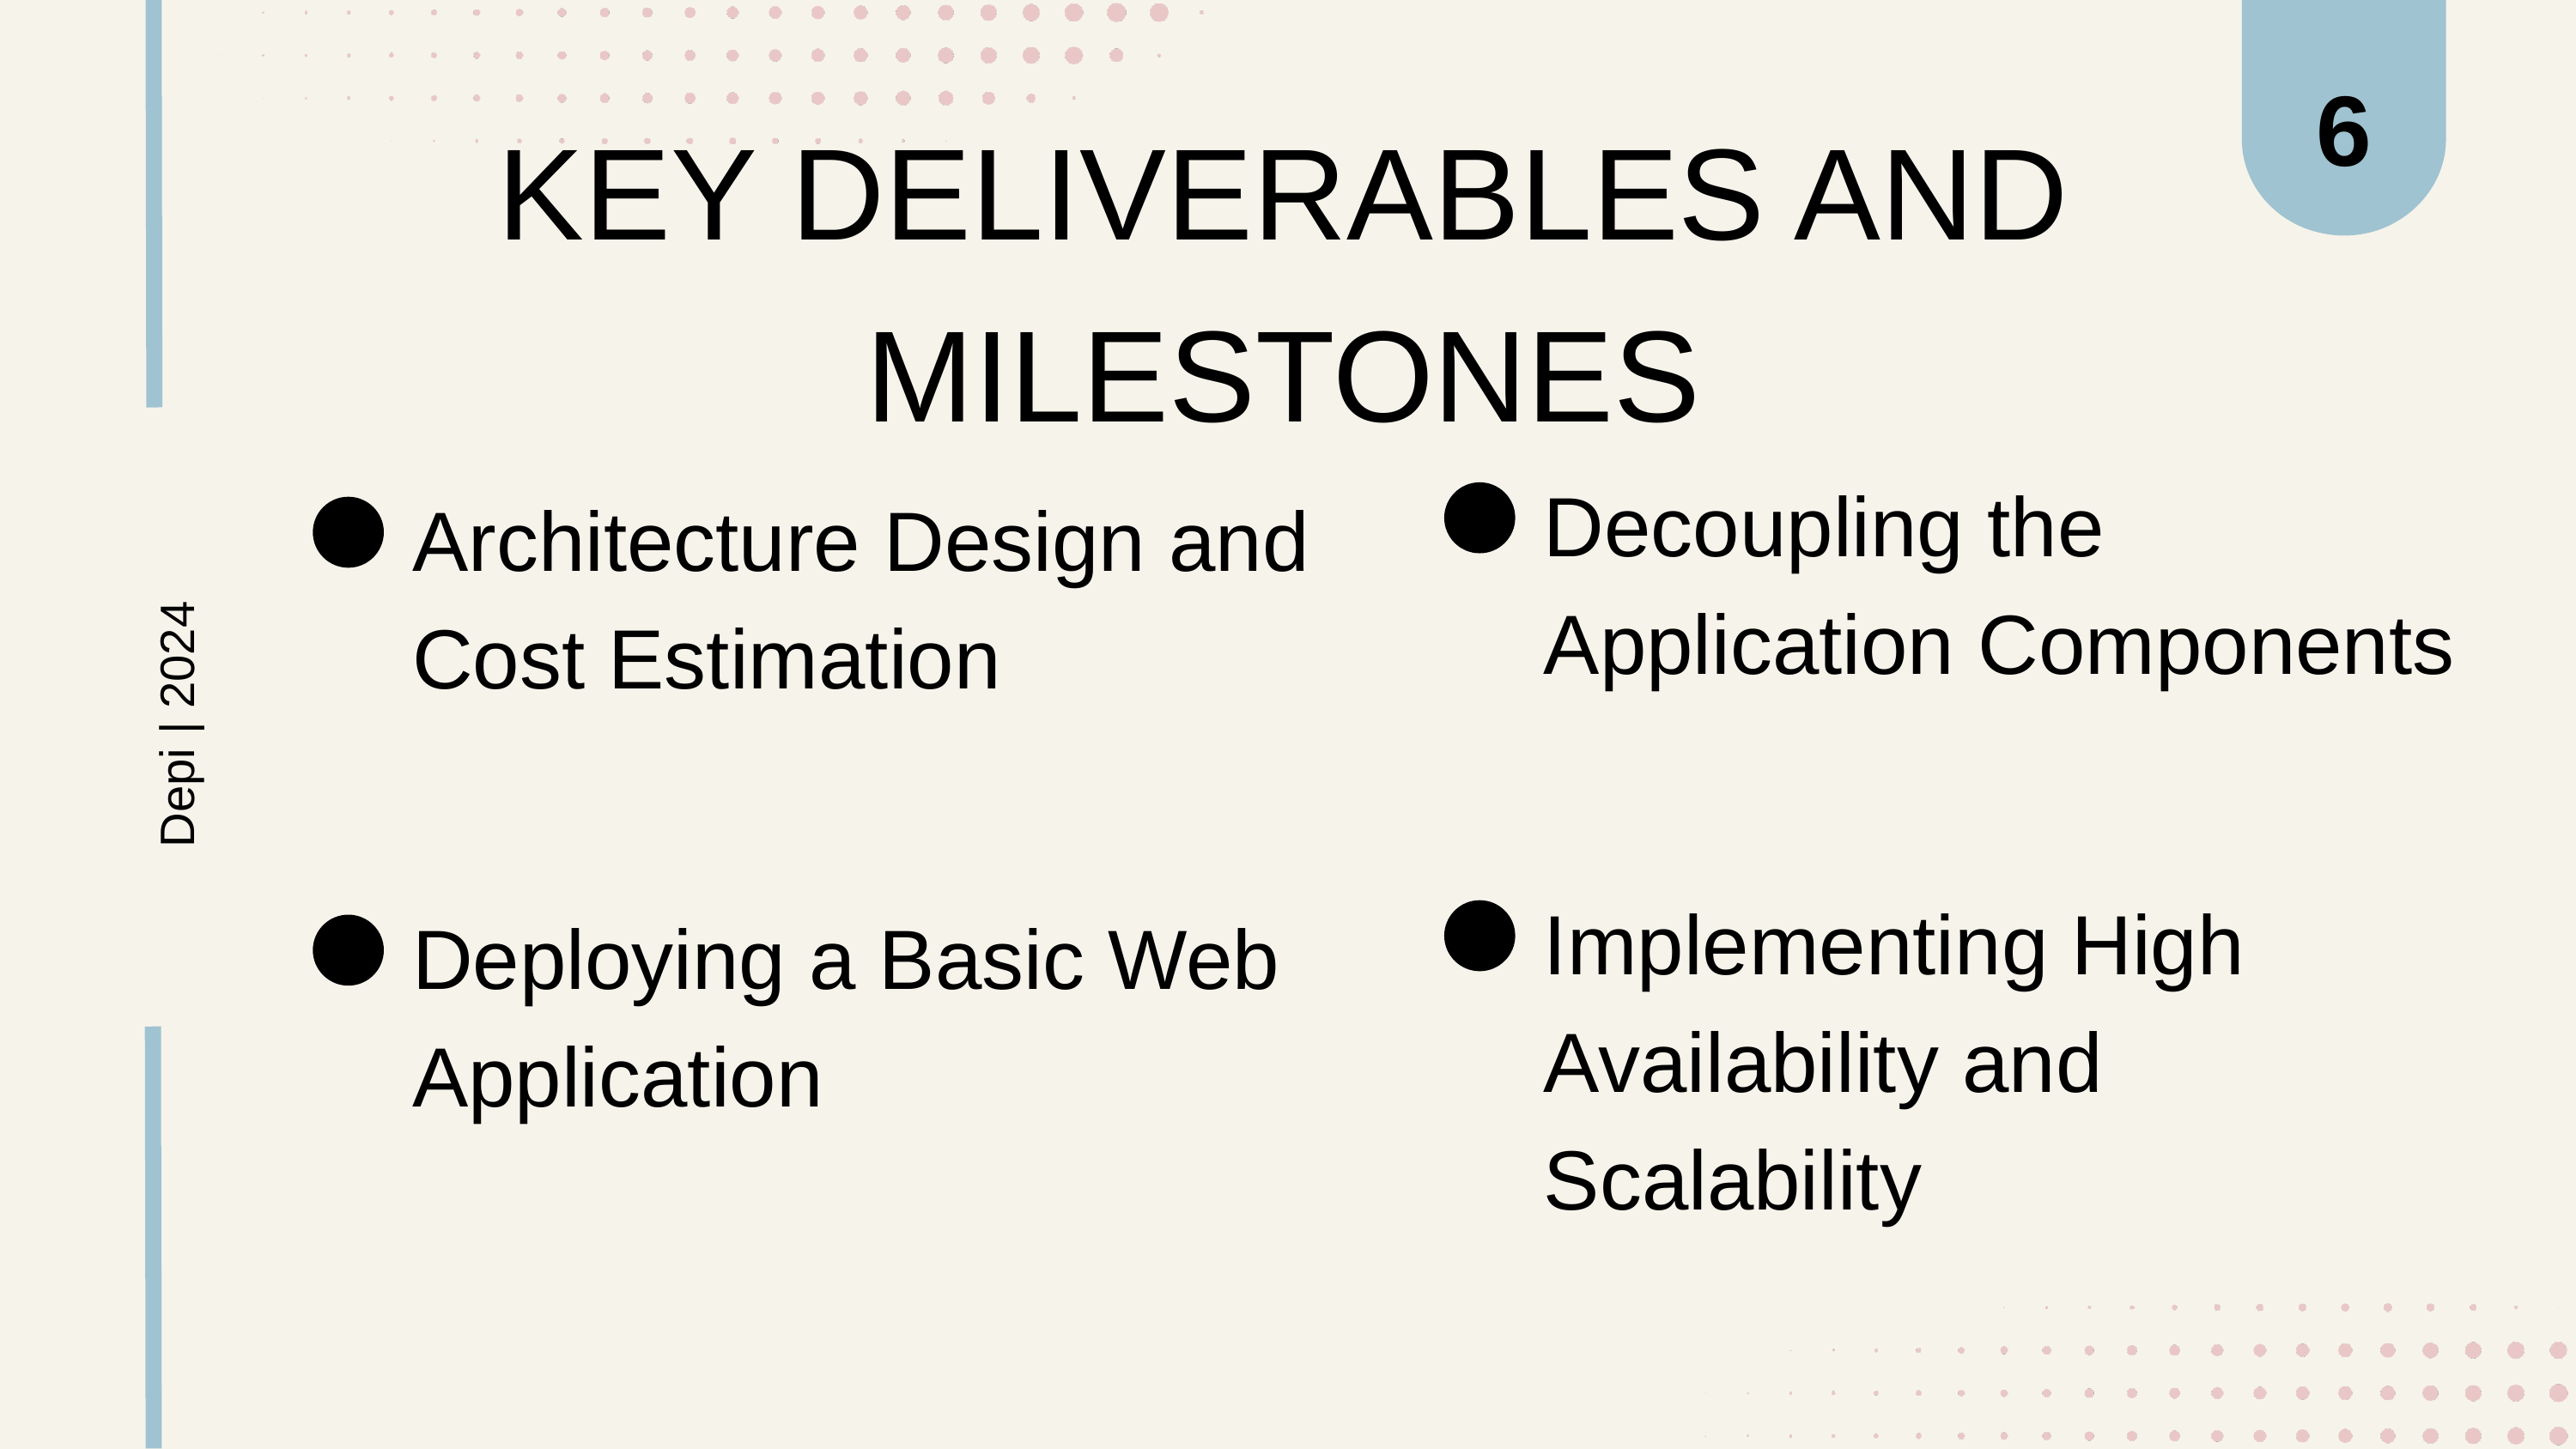

6

KEY DELIVERABLES AND MILESTONES

Decoupling the Application Components

Architecture Design and Cost Estimation

Depi | 2024
Implementing High Availability and Scalability

Deploying a Basic Web Application